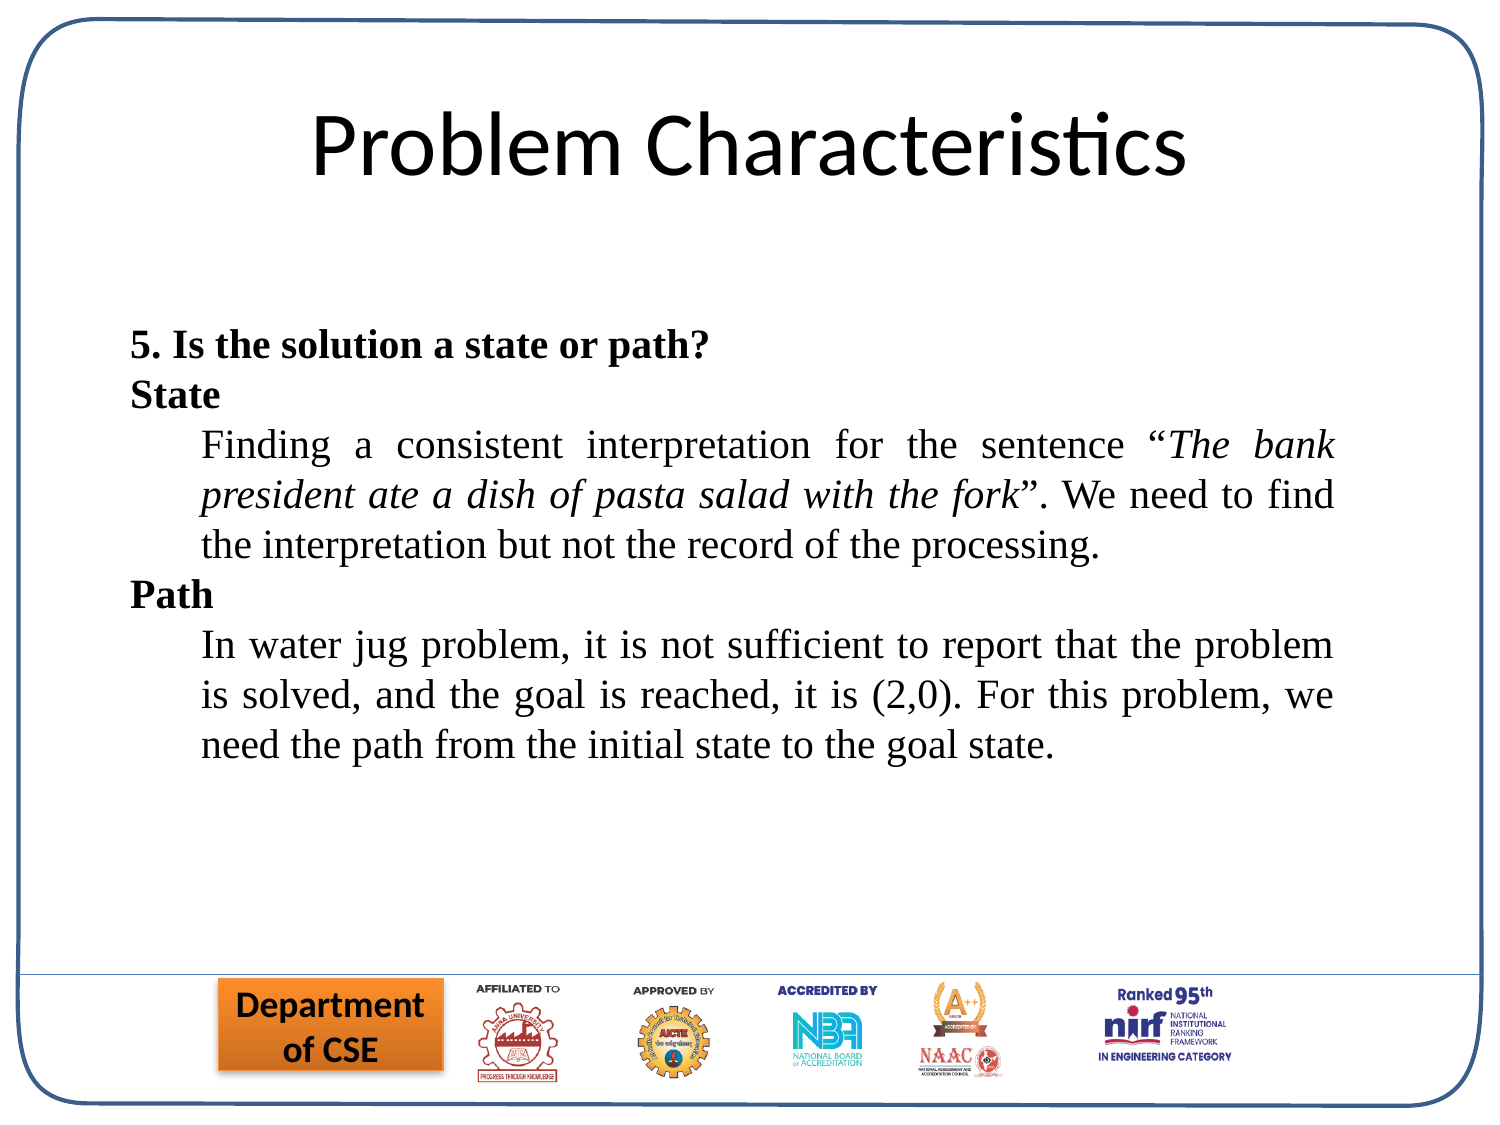

# Problem Characteristics
5. Is the solution a state or path?
State
Finding a consistent interpretation for the sentence “The bank president ate a dish of pasta salad with the fork”. We need to find the interpretation but not the record of the processing.
Path
In water jug problem, it is not sufficient to report that the problem is solved, and the goal is reached, it is (2,0). For this problem, we need the path from the initial state to the goal state.